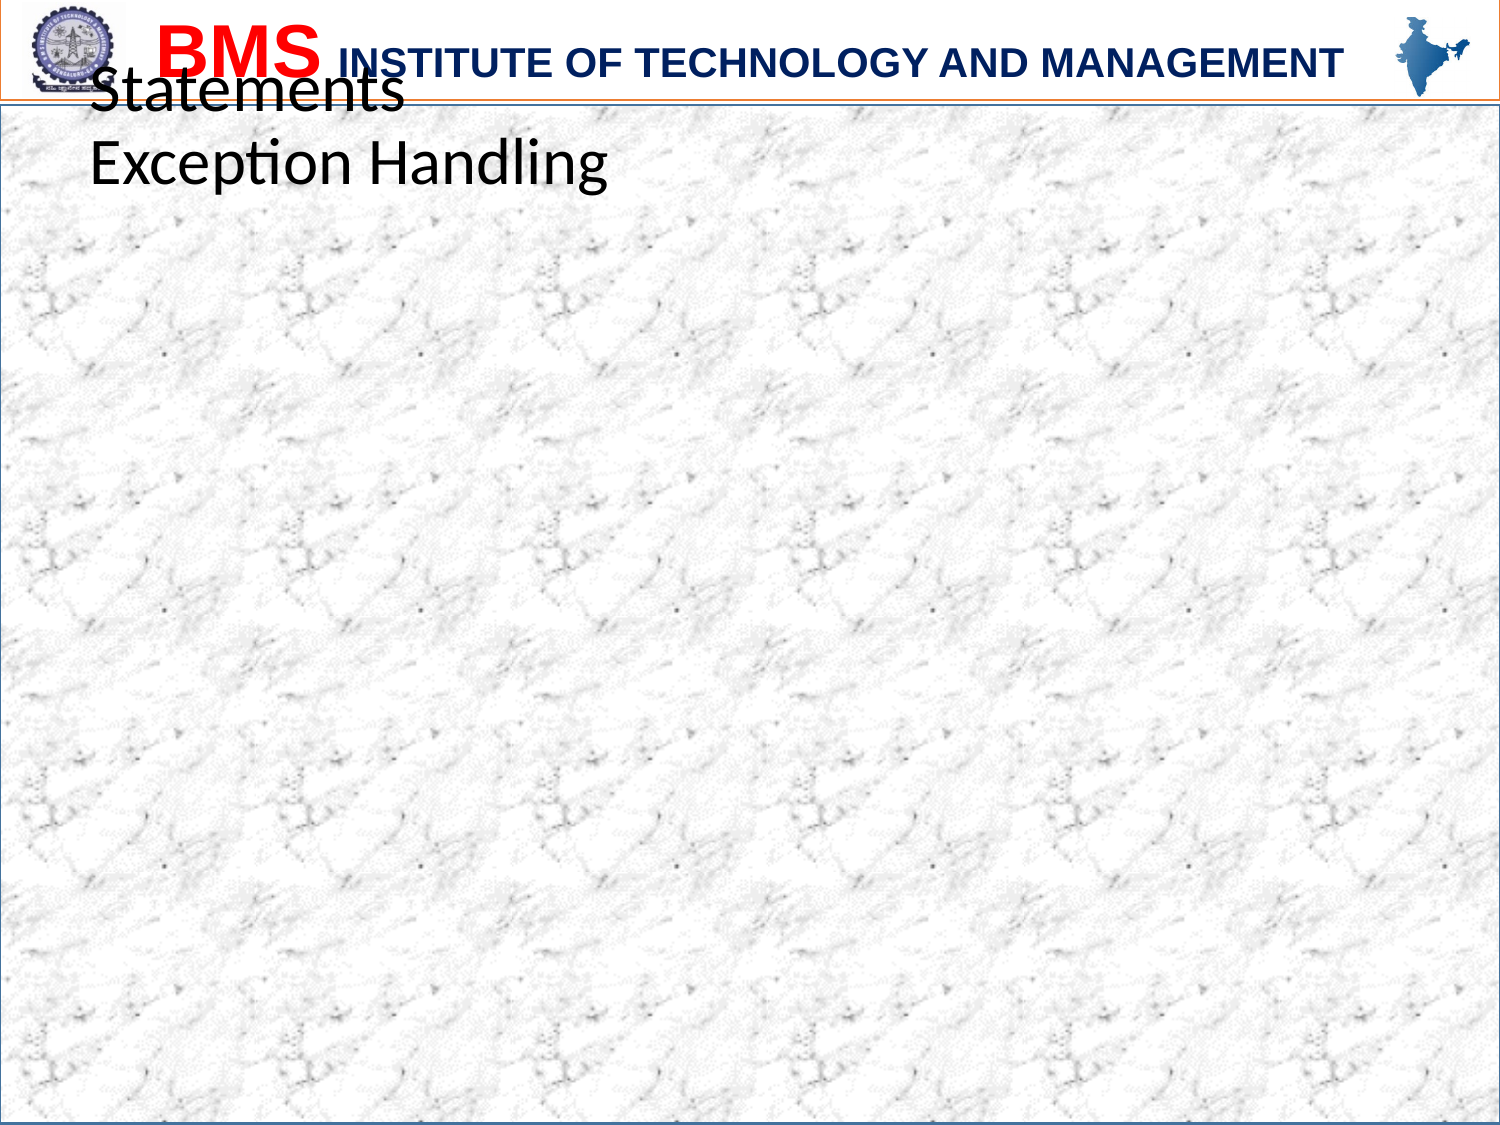

# Statements Exception Handling
try...catch...finally statement
try block contains code that could throw an exception
catch block handles exceptions
Can have multiple catch blocks to handle different kinds of exceptions
finally block contains code that will always be executed
Cannot use jump statements (e.g. goto)
to exit a finally block